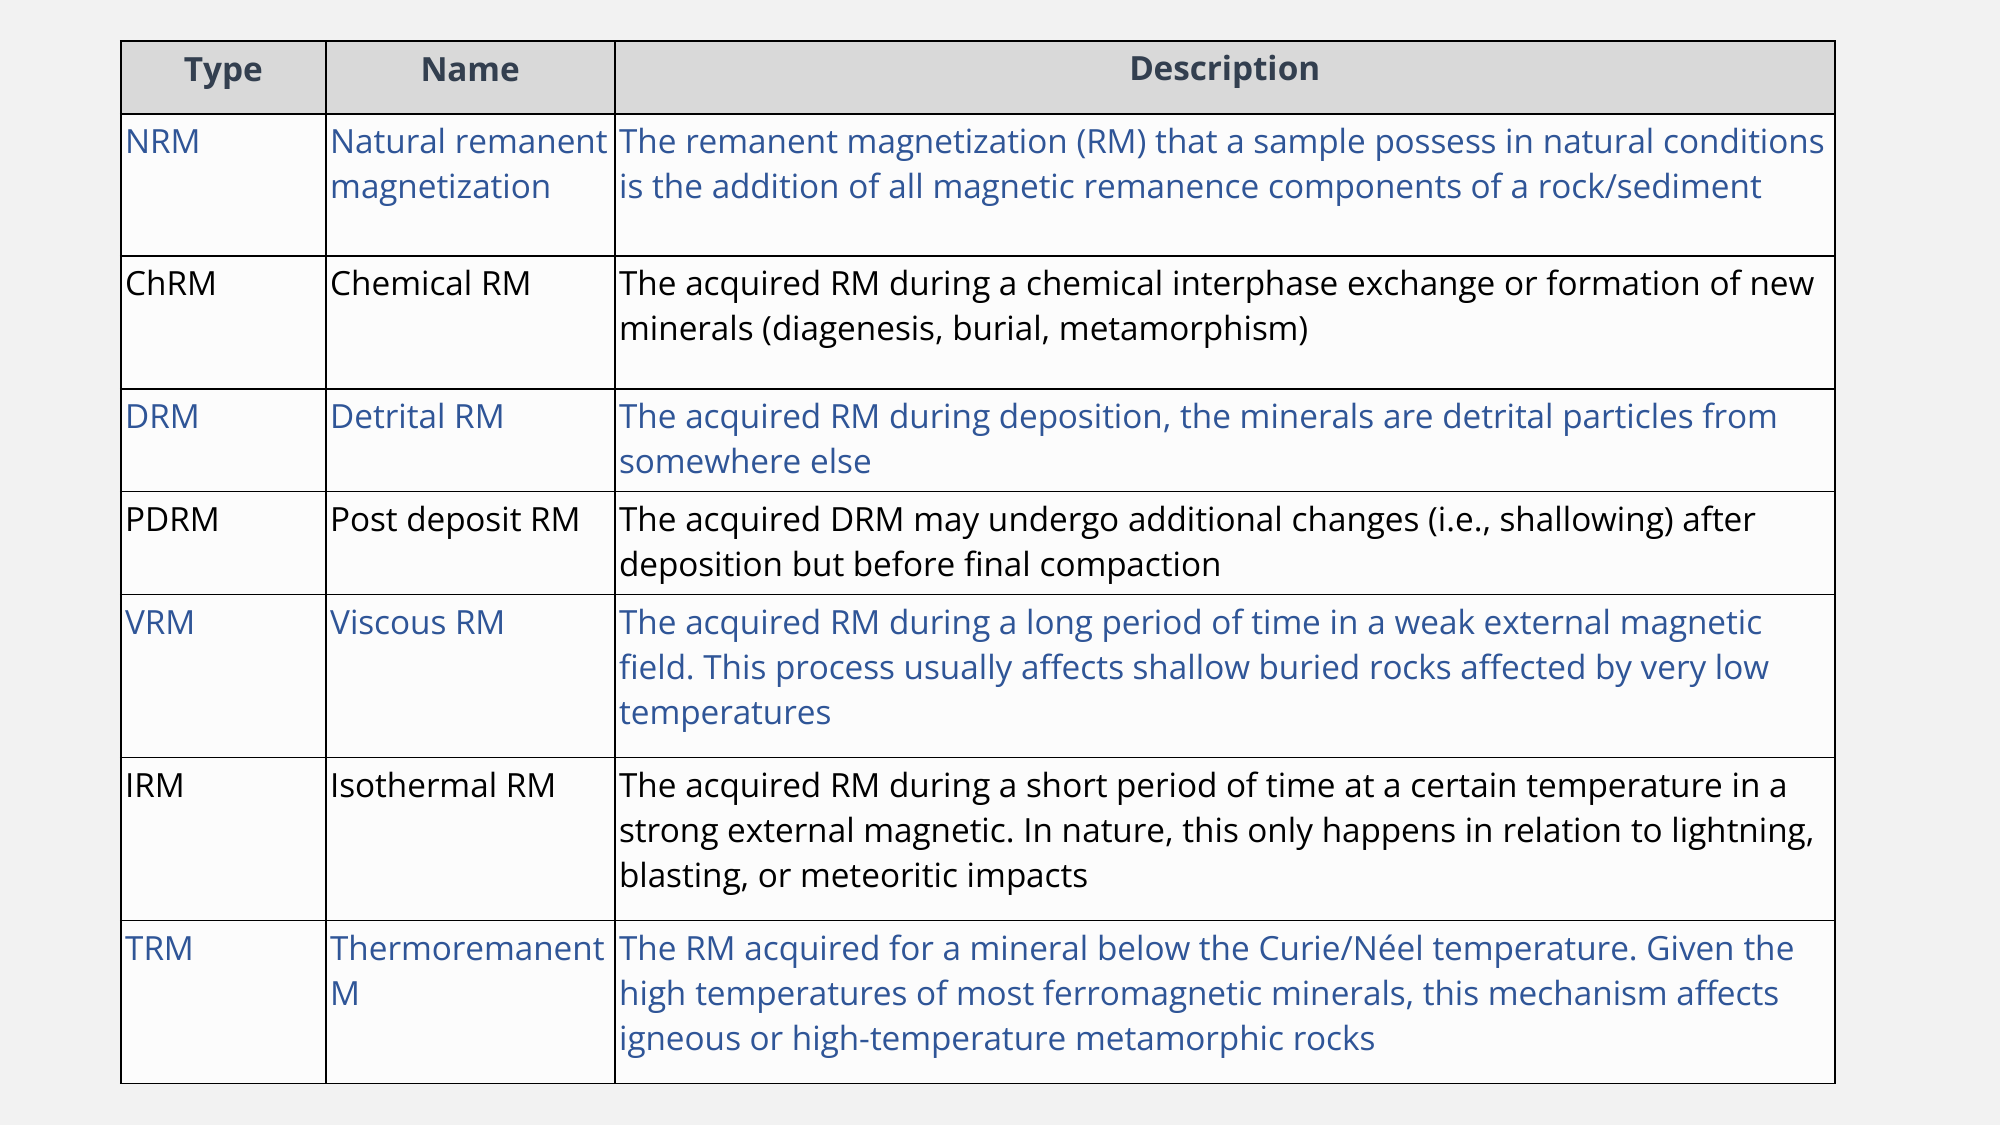

| Type | Name | Description |
| --- | --- | --- |
| NRM | Natural remanent magnetization | The remanent magnetization (RM) that a sample possess in natural conditions is the addition of all magnetic remanence components of a rock/sediment |
| ChRM | Chemical RM | The acquired RM during a chemical interphase exchange or formation of new minerals (diagenesis, burial, metamorphism) |
| DRM | Detrital RM | The acquired RM during deposition, the minerals are detrital particles from somewhere else |
| PDRM | Post deposit RM | The acquired DRM may undergo additional changes (i.e., shallowing) after deposition but before final compaction |
| VRM | Viscous RM | The acquired RM during a long period of time in a weak external magnetic field. This process usually affects shallow buried rocks affected by very low temperatures |
| IRM | Isothermal RM | The acquired RM during a short period of time at a certain temperature in a strong external magnetic. In nature, this only happens in relation to lightning, blasting, or meteoritic impacts |
| TRM | Thermoremanent M | The RM acquired for a mineral below the Curie/Néel temperature. Given the high temperatures of most ferromagnetic minerals, this mechanism affects igneous or high-temperature metamorphic rocks |